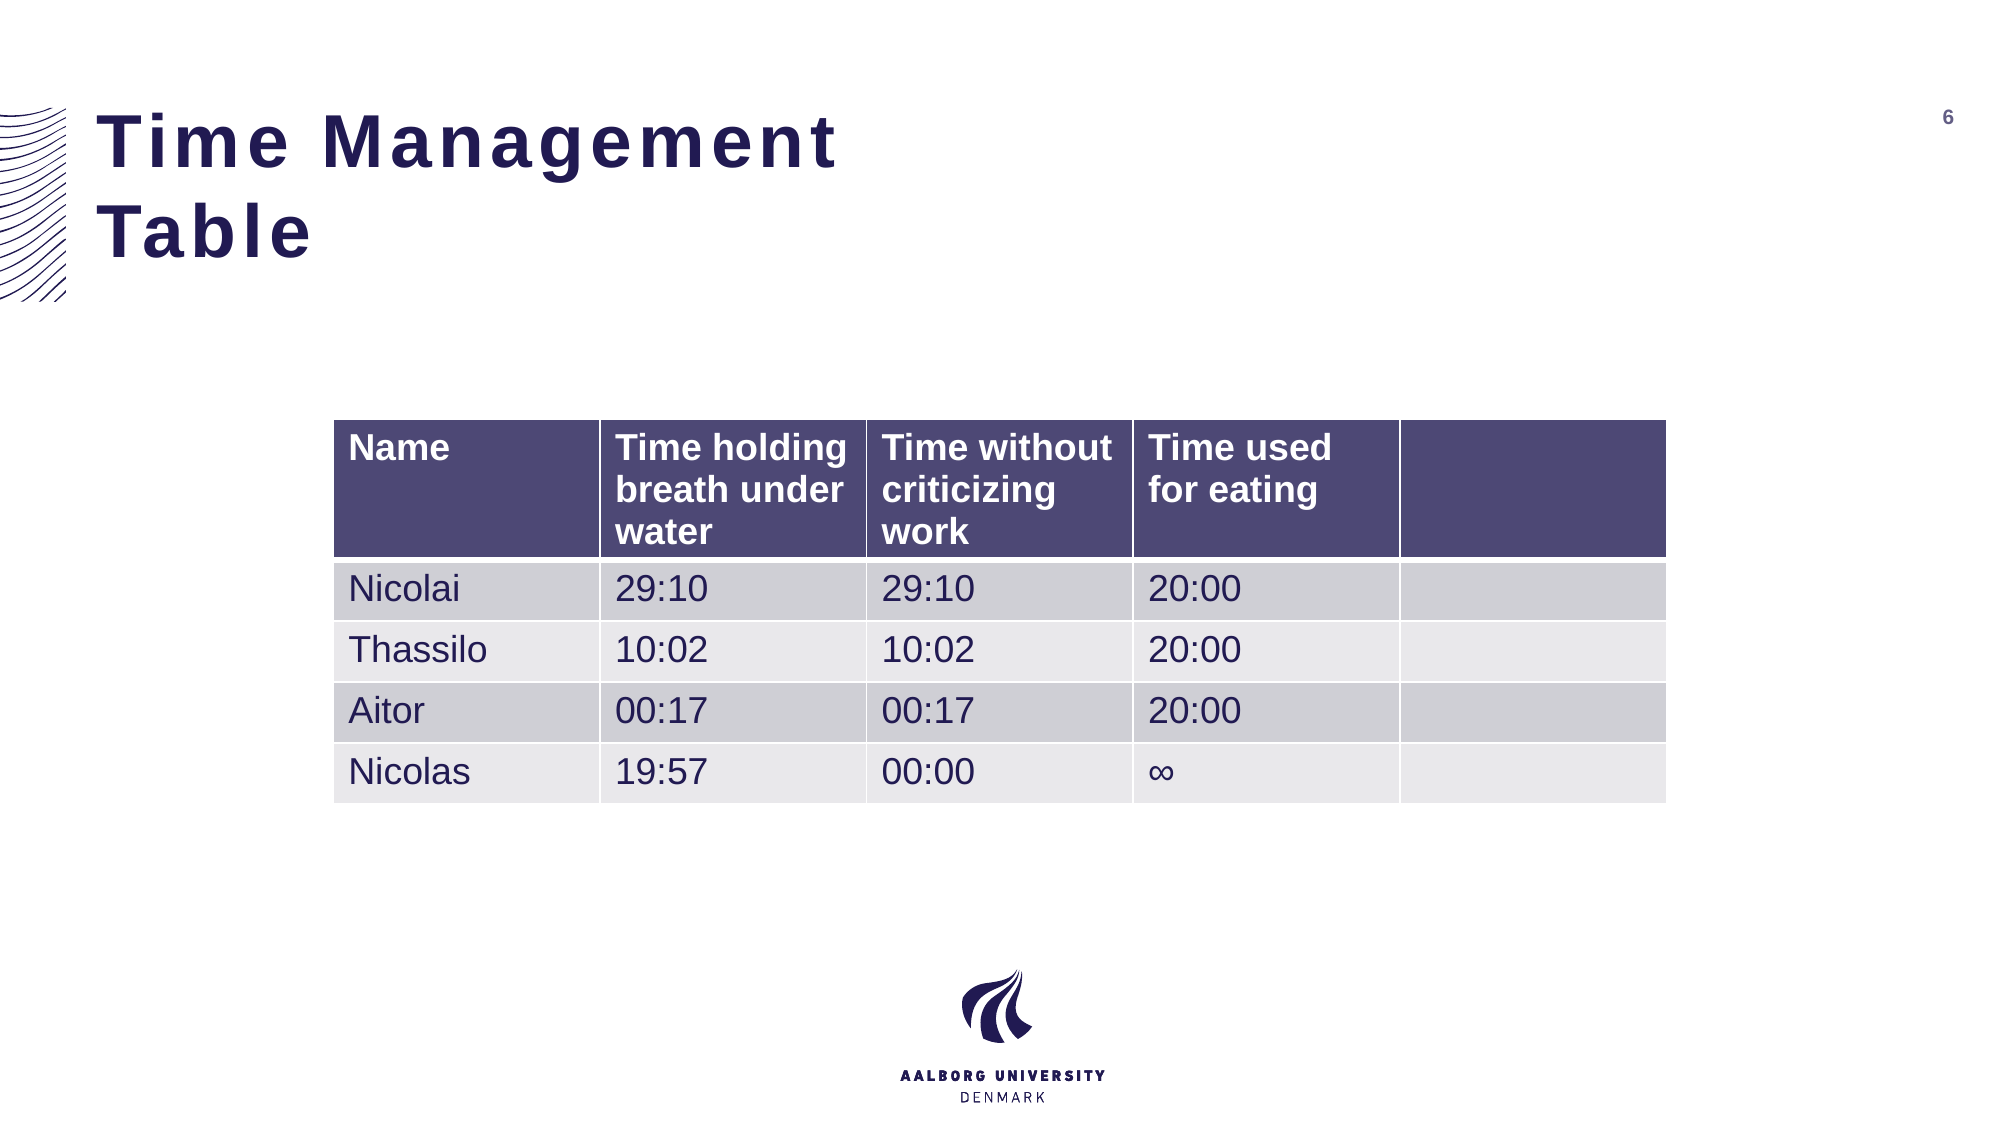

# Time Management Table
6
| Name | Time holding breath under water | Time without criticizing work | Time used for eating |  |
| --- | --- | --- | --- | --- |
| Nicolai | 29:10 | 29:10 | 20:00 |  |
| Thassilo | 10:02 | 10:02 | 20:00 |  |
| Aitor | 00:17 | 00:17 | 20:00 |  |
| Nicolas | 19:57 | 00:00 | ∞ |  |